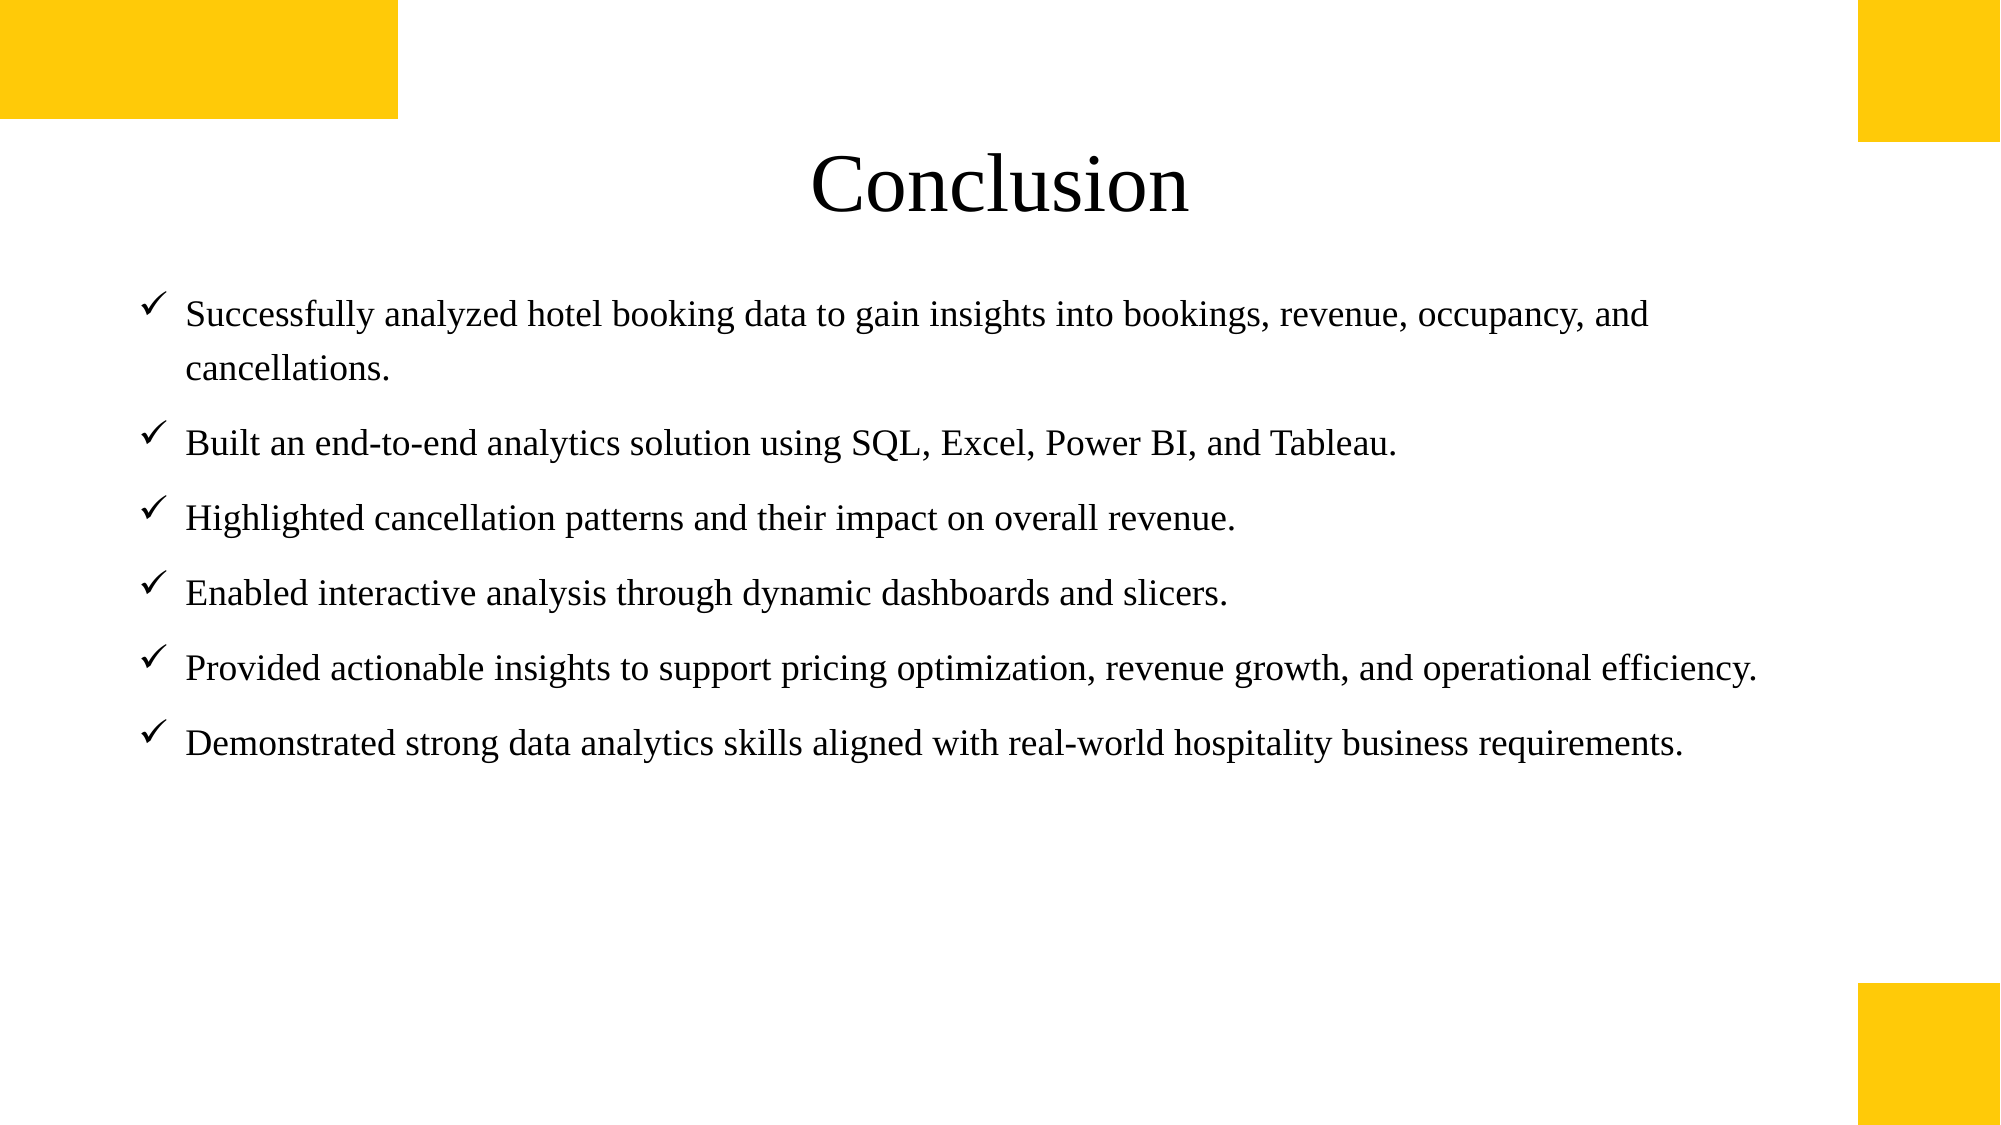

# Conclusion
Successfully analyzed hotel booking data to gain insights into bookings, revenue, occupancy, and cancellations.
Built an end-to-end analytics solution using SQL, Excel, Power BI, and Tableau.
Highlighted cancellation patterns and their impact on overall revenue.
Enabled interactive analysis through dynamic dashboards and slicers.
Provided actionable insights to support pricing optimization, revenue growth, and operational efficiency.
Demonstrated strong data analytics skills aligned with real-world hospitality business requirements.